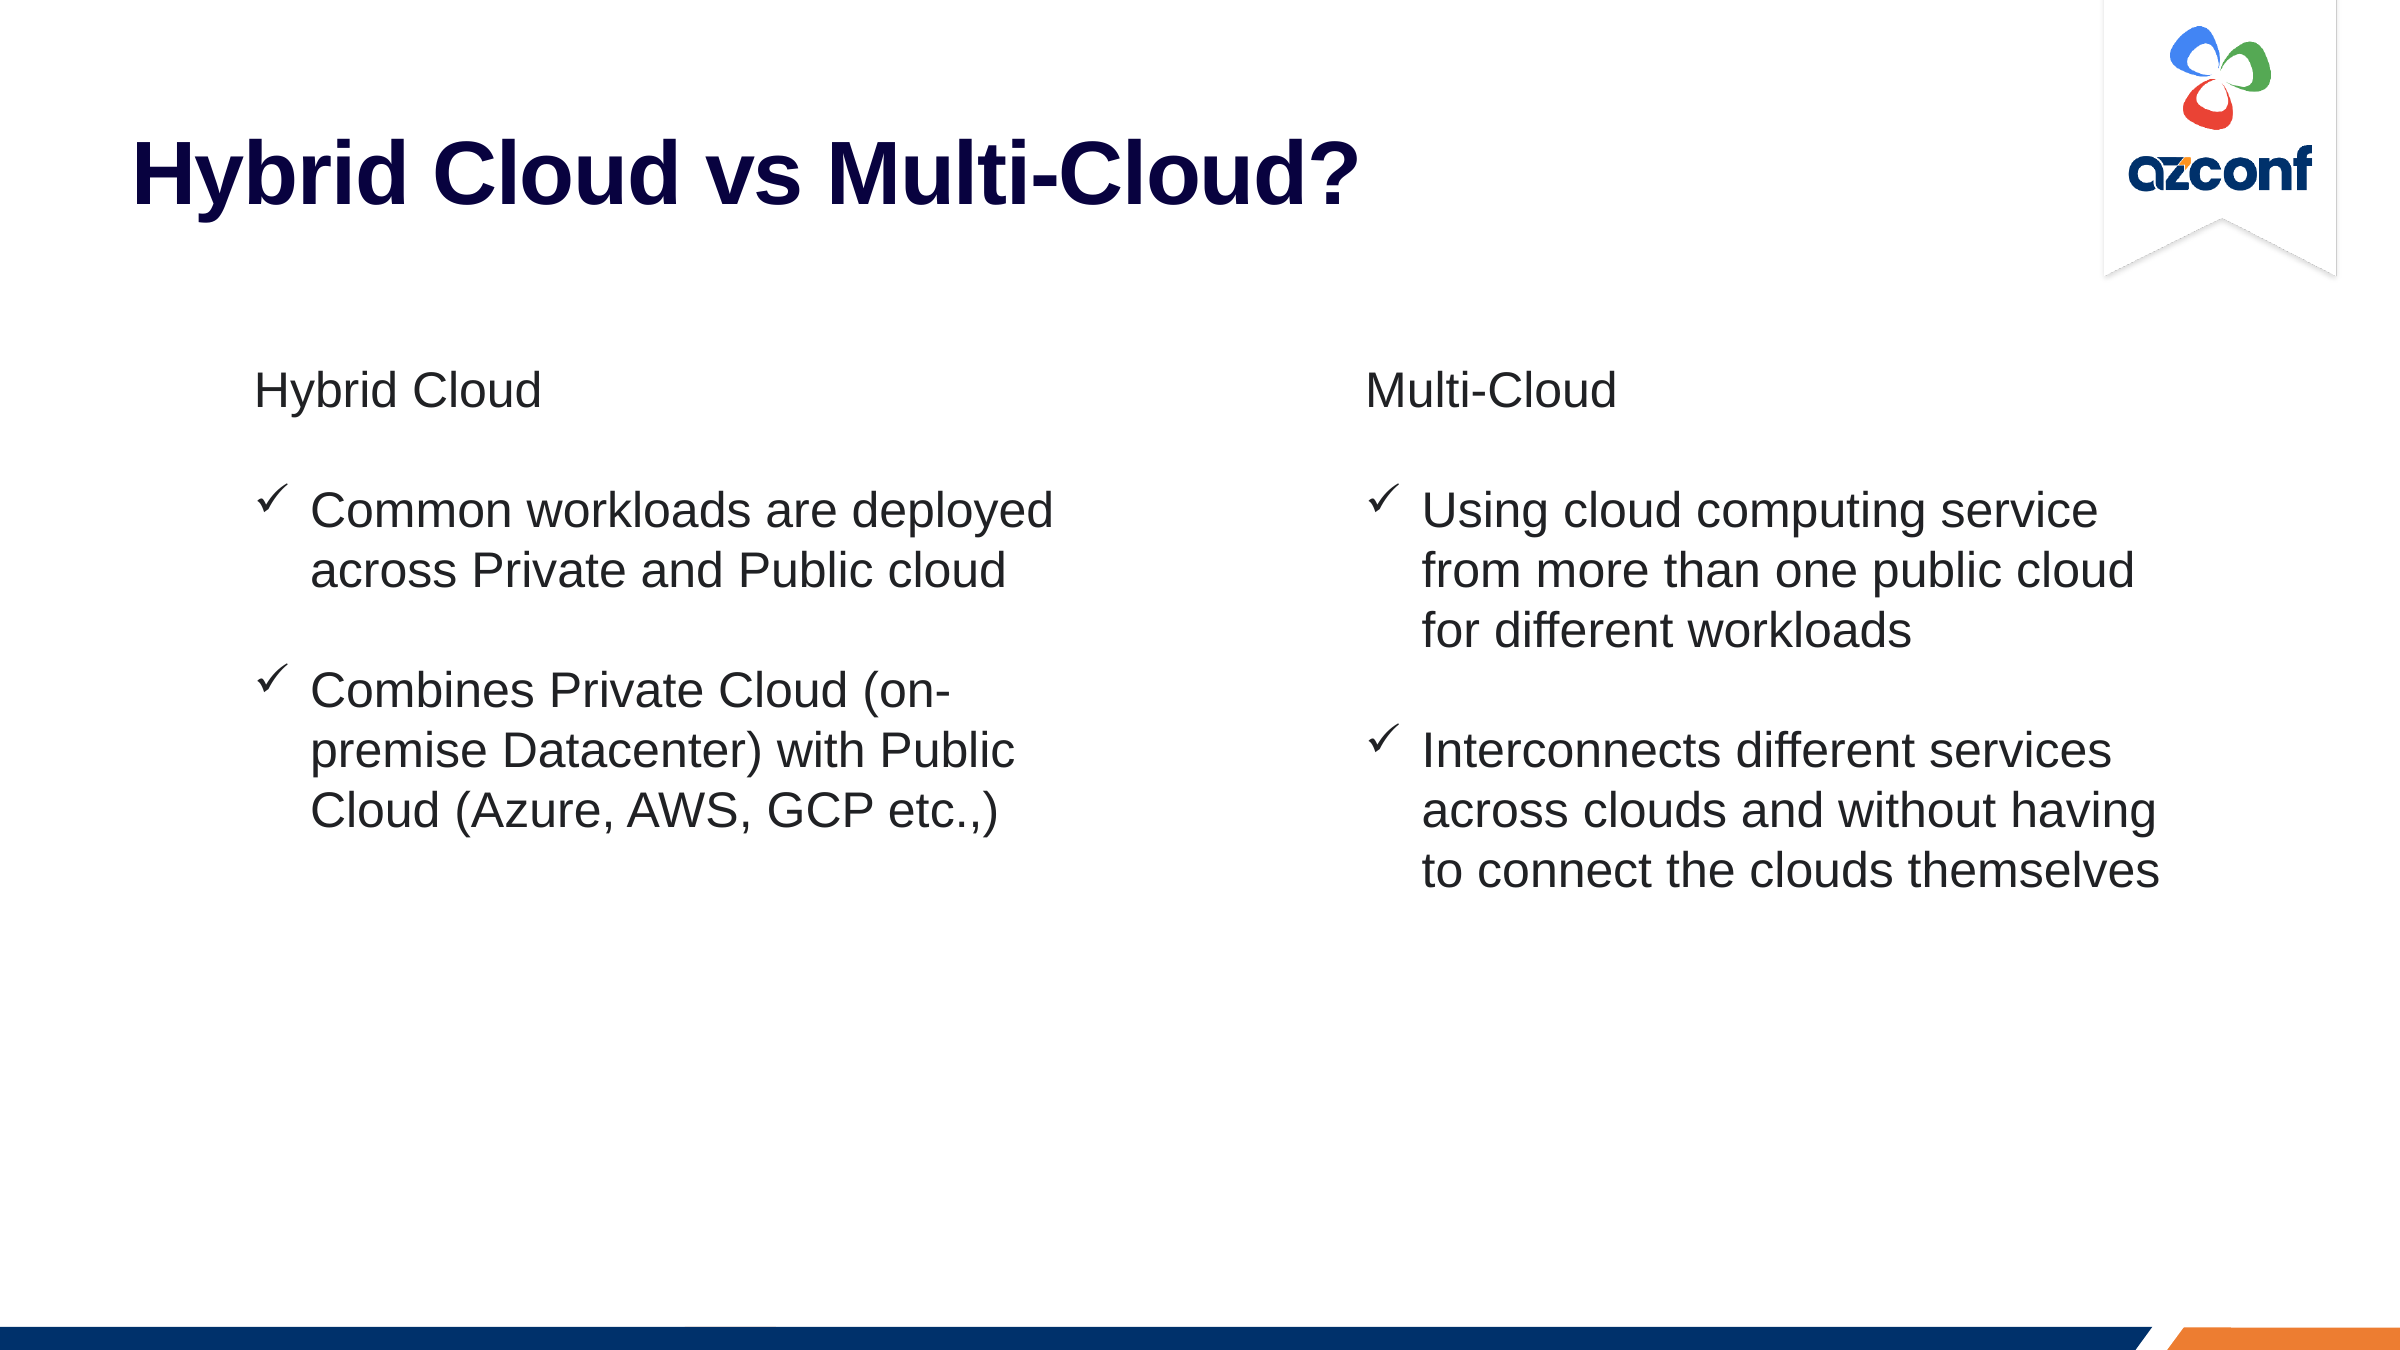

# Hybrid Cloud vs Multi-Cloud?
Hybrid Cloud

Common workloads are deployed across Private and Public cloud

Combines Private Cloud (on-premise Datacenter) with Public Cloud (Azure, AWS, GCP etc.,)
Multi-Cloud

Using cloud computing service from more than one public cloud for different workloads

Interconnects different services across clouds and without having to connect the clouds themselves